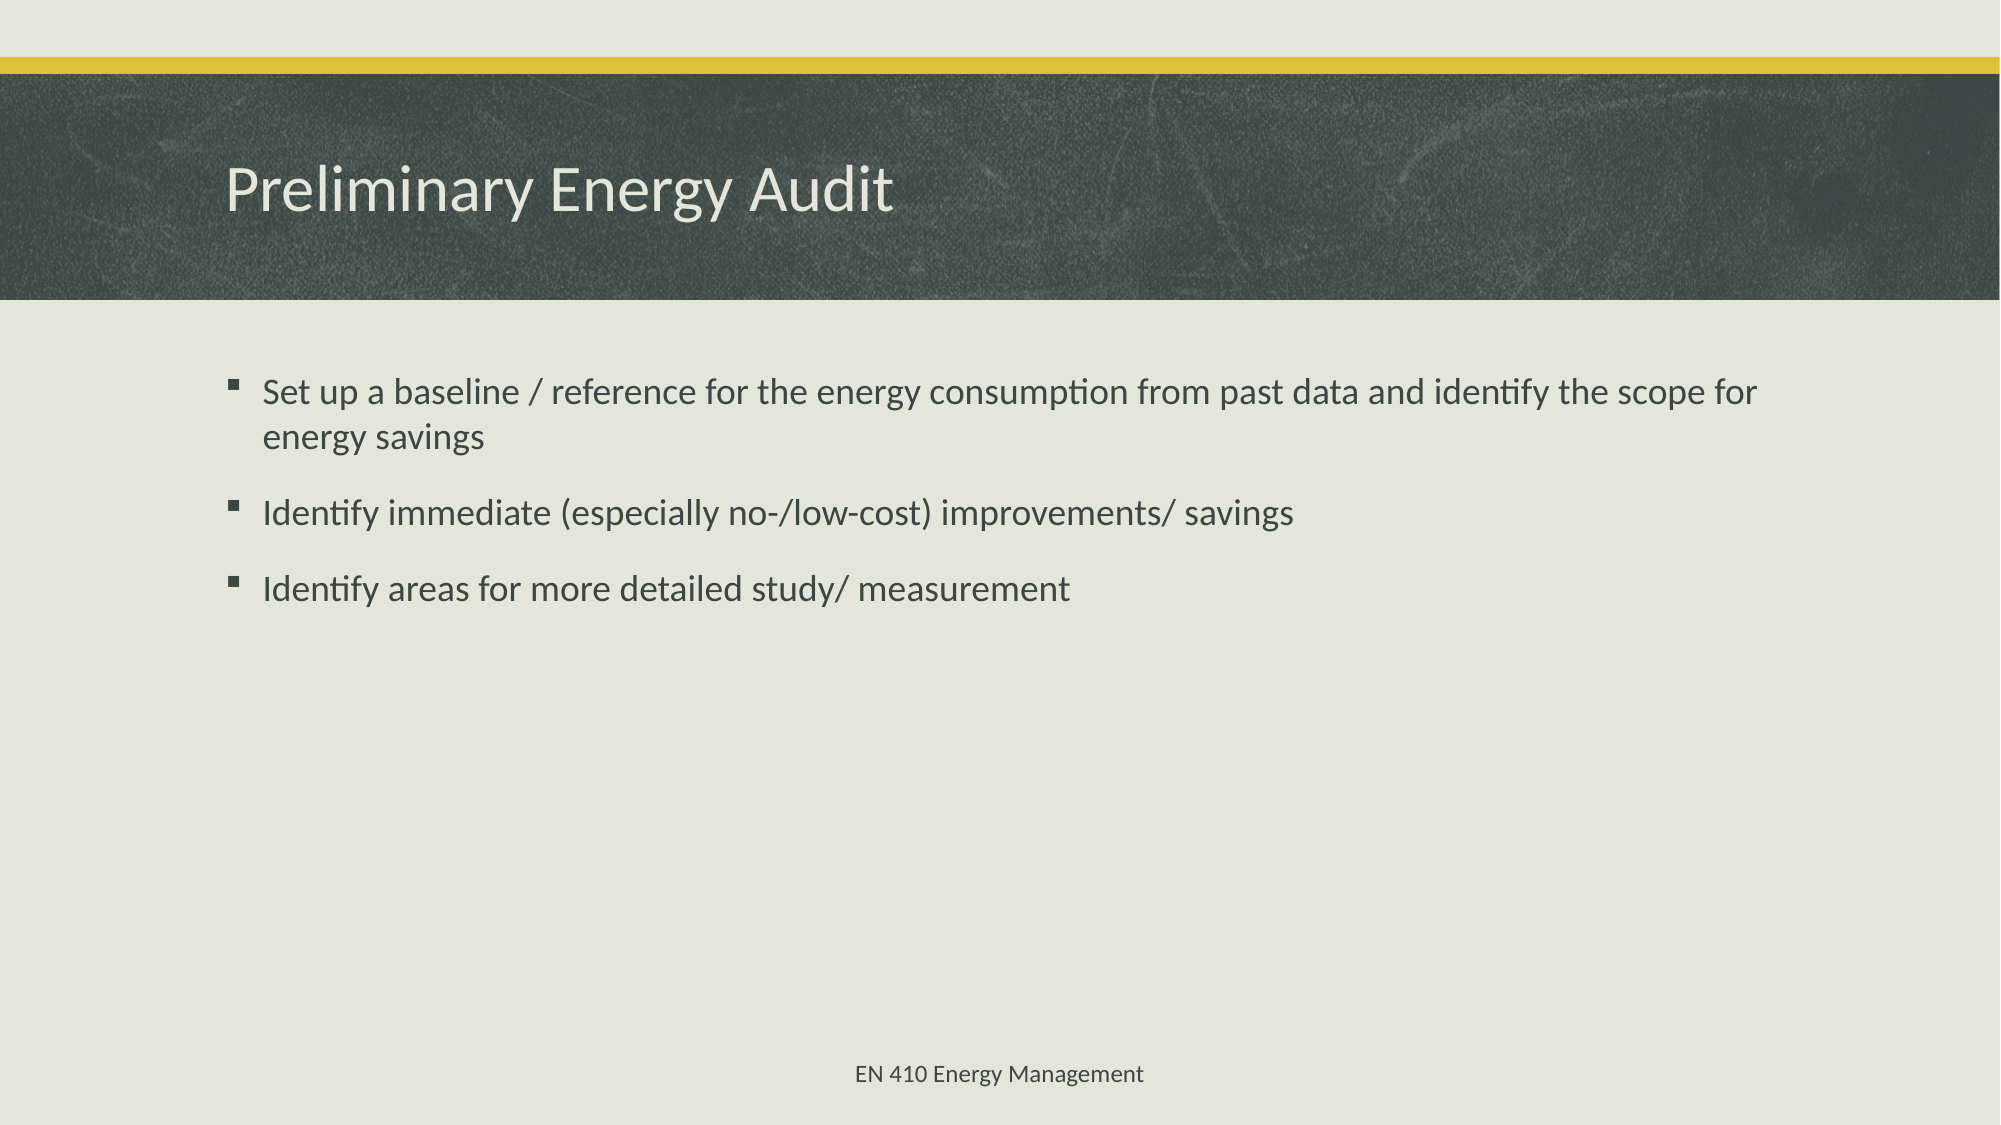

# Preliminary Energy Audit
Set up a baseline / reference for the energy consumption from past data and identify the scope for energy savings
Identify immediate (especially no-/low-cost) improvements/ savings
Identify areas for more detailed study/ measurement

EN 410 Energy Management